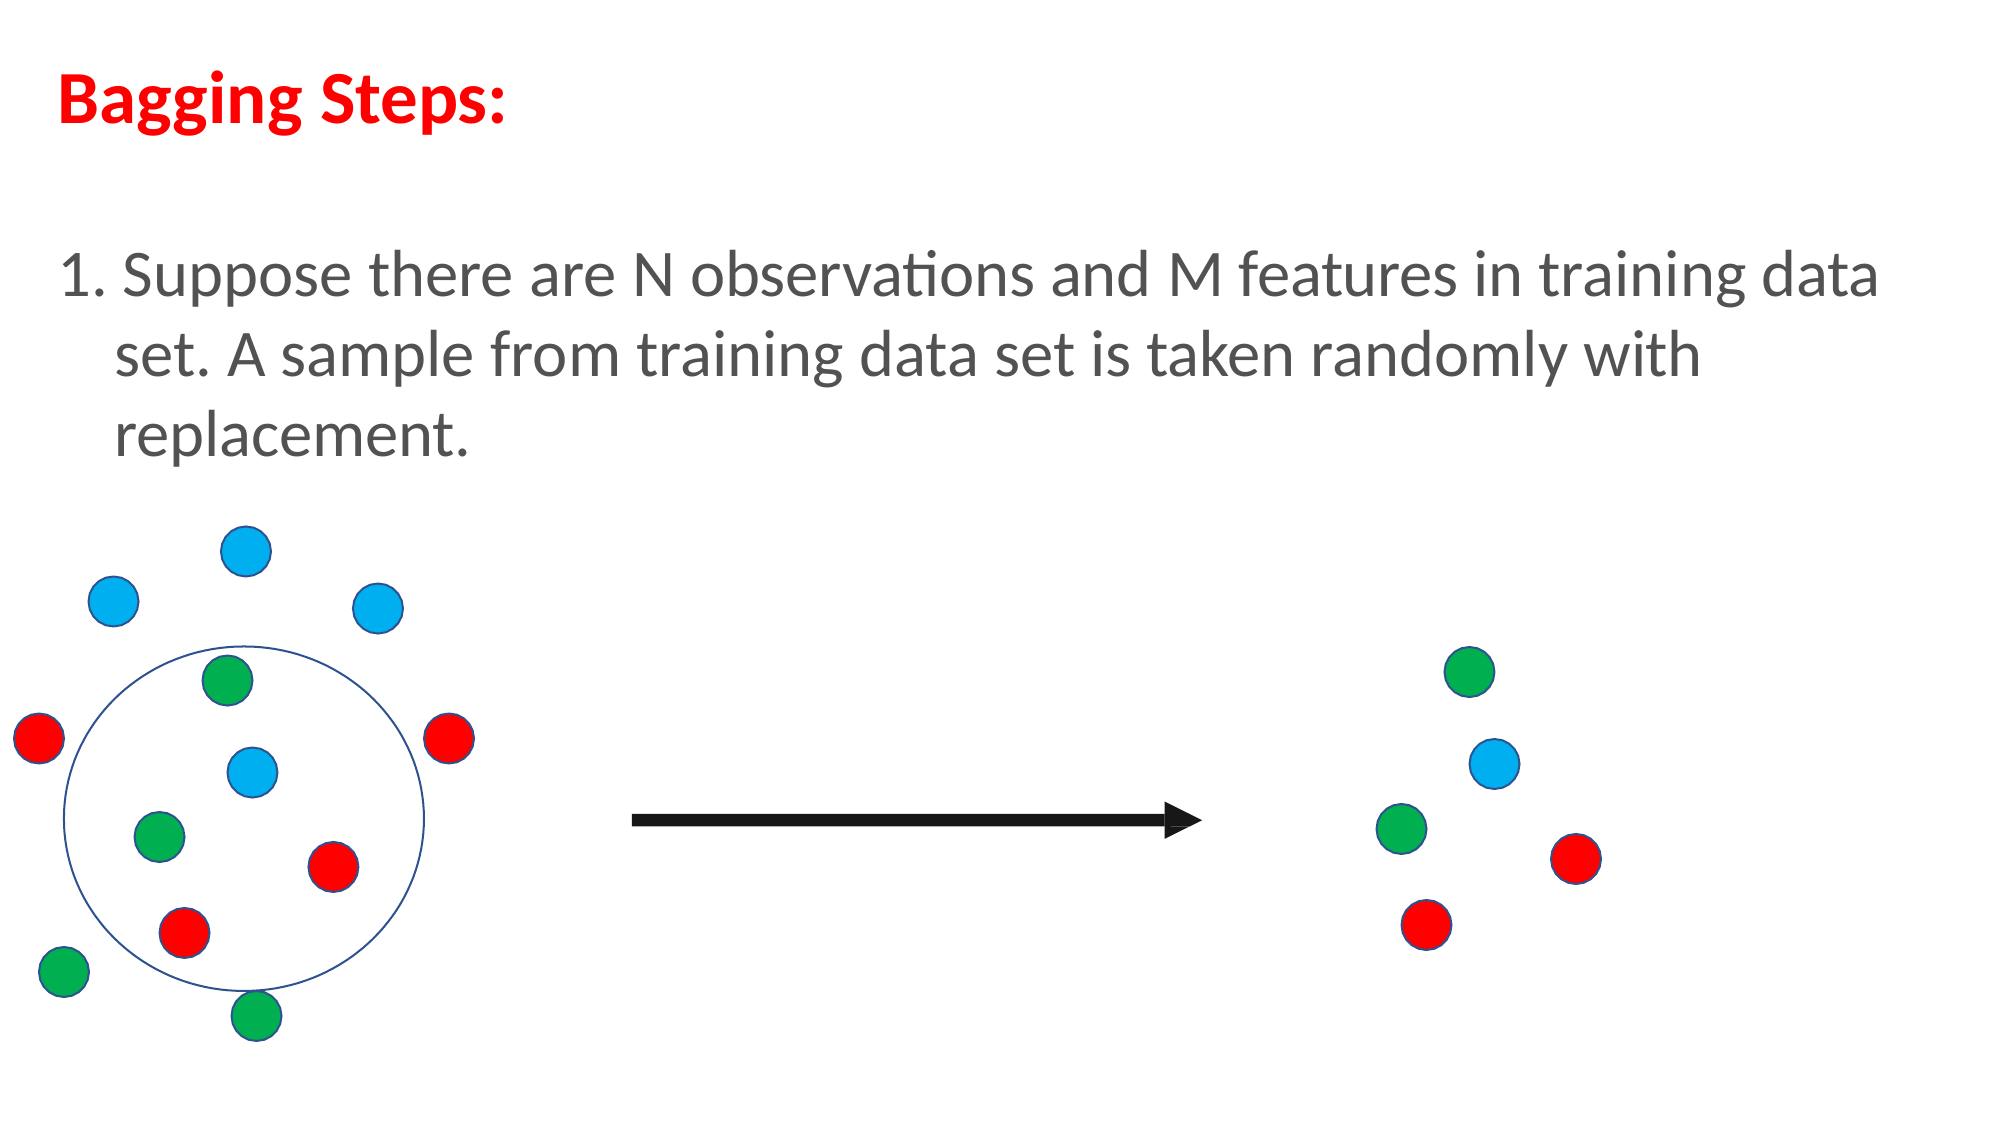

# Bagging Steps:
1. Suppose there are N observations and M features in training data set. A sample from training data set is taken randomly with replacement.